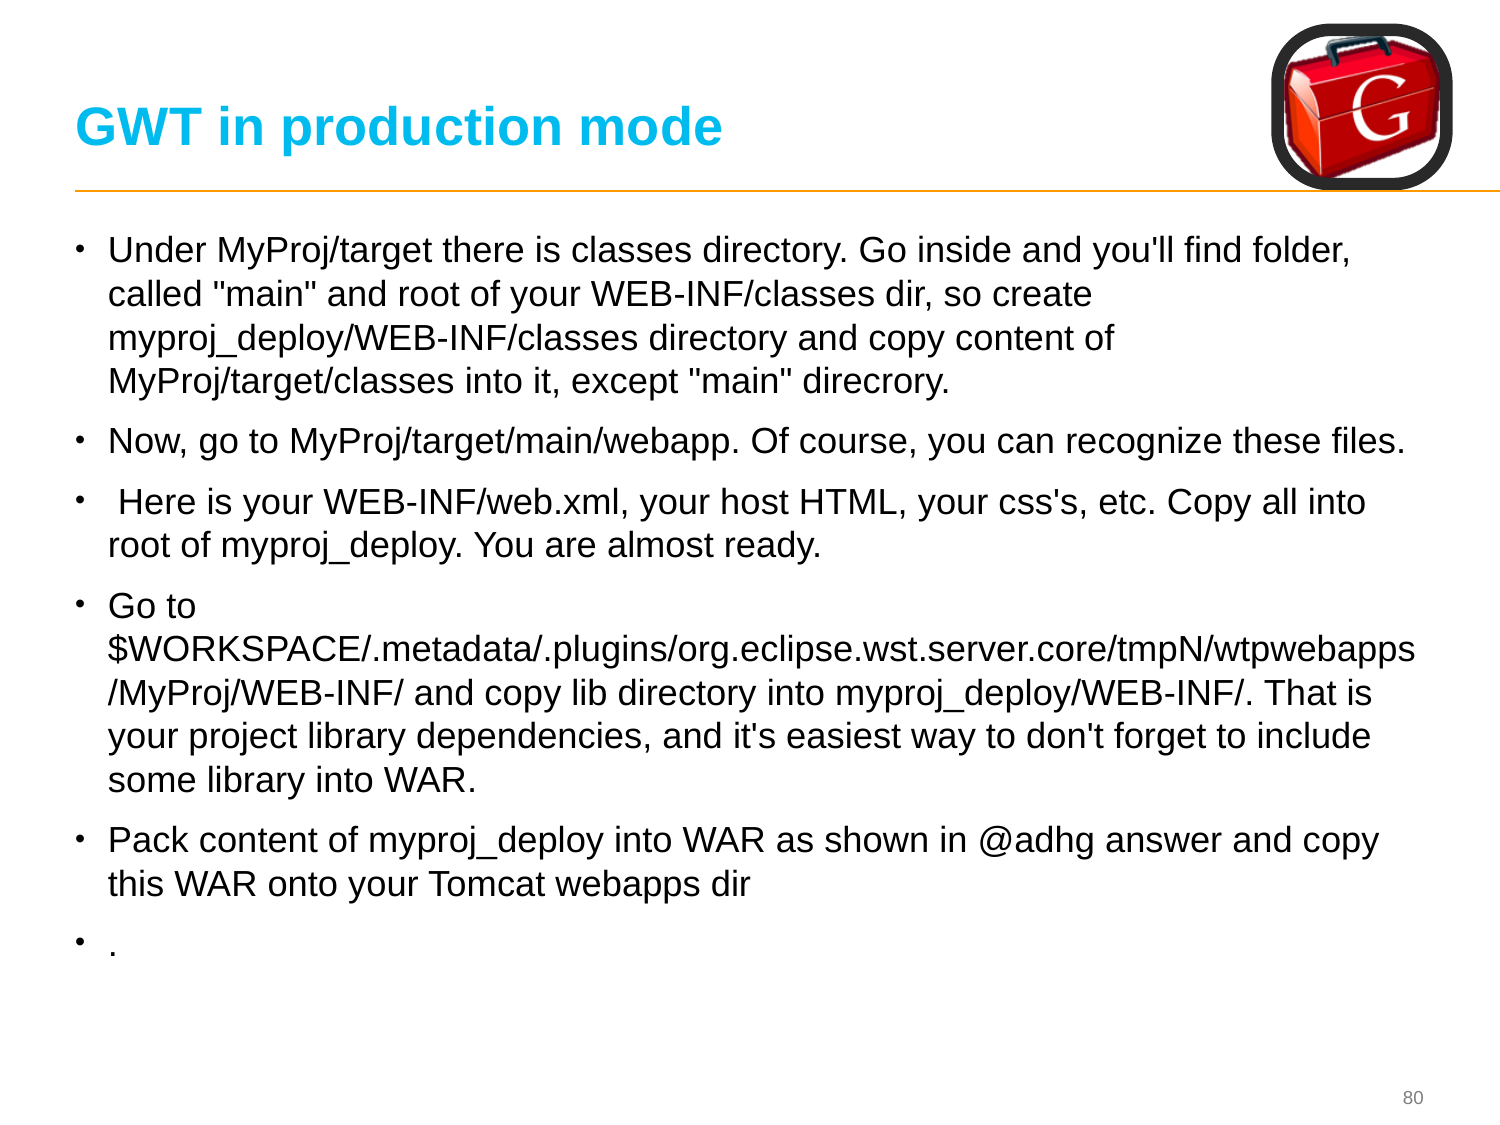

# GWT in production mode
Under MyProj/target there is classes directory. Go inside and you'll find folder, called "main" and root of your WEB-INF/classes dir, so create myproj_deploy/WEB-INF/classes directory and copy content of MyProj/target/classes into it, except "main" direcrory.
Now, go to MyProj/target/main/webapp. Of course, you can recognize these files.
 Here is your WEB-INF/web.xml, your host HTML, your css's, etc. Copy all into root of myproj_deploy. You are almost ready.
Go to $WORKSPACE/.metadata/.plugins/org.eclipse.wst.server.core/tmpN/wtpwebapps/MyProj/WEB-INF/ and copy lib directory into myproj_deploy/WEB-INF/. That is your project library dependencies, and it's easiest way to don't forget to include some library into WAR.
Pack content of myproj_deploy into WAR as shown in @adhg answer and copy this WAR onto your Tomcat webapps dir
.